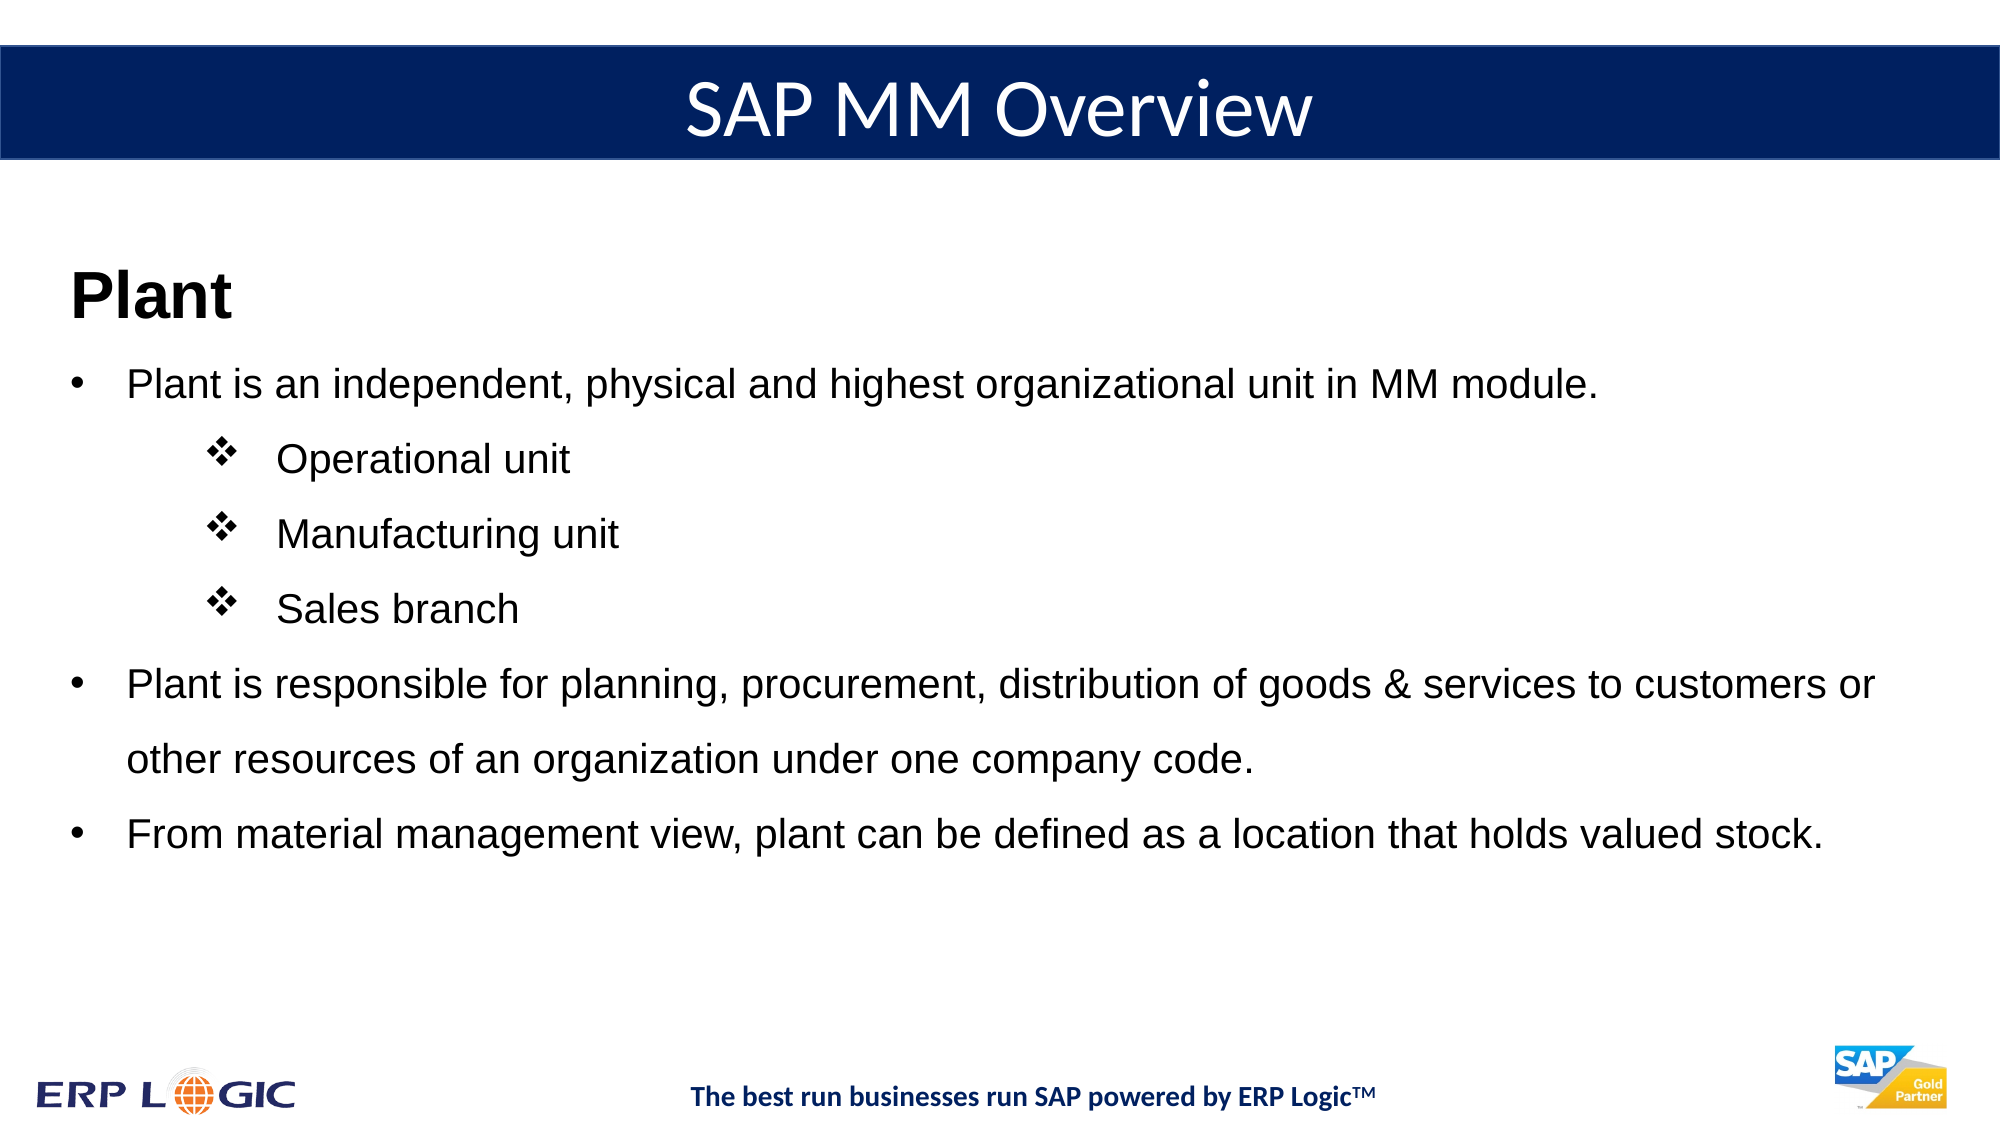

SAP MM Overview
Plant
Plant is an independent, physical and highest organizational unit in MM module.
Operational unit
Manufacturing unit
Sales branch
Plant is responsible for planning, procurement, distribution of goods & services to customers or other resources of an organization under one company code.
From material management view, plant can be defined as a location that holds valued stock.